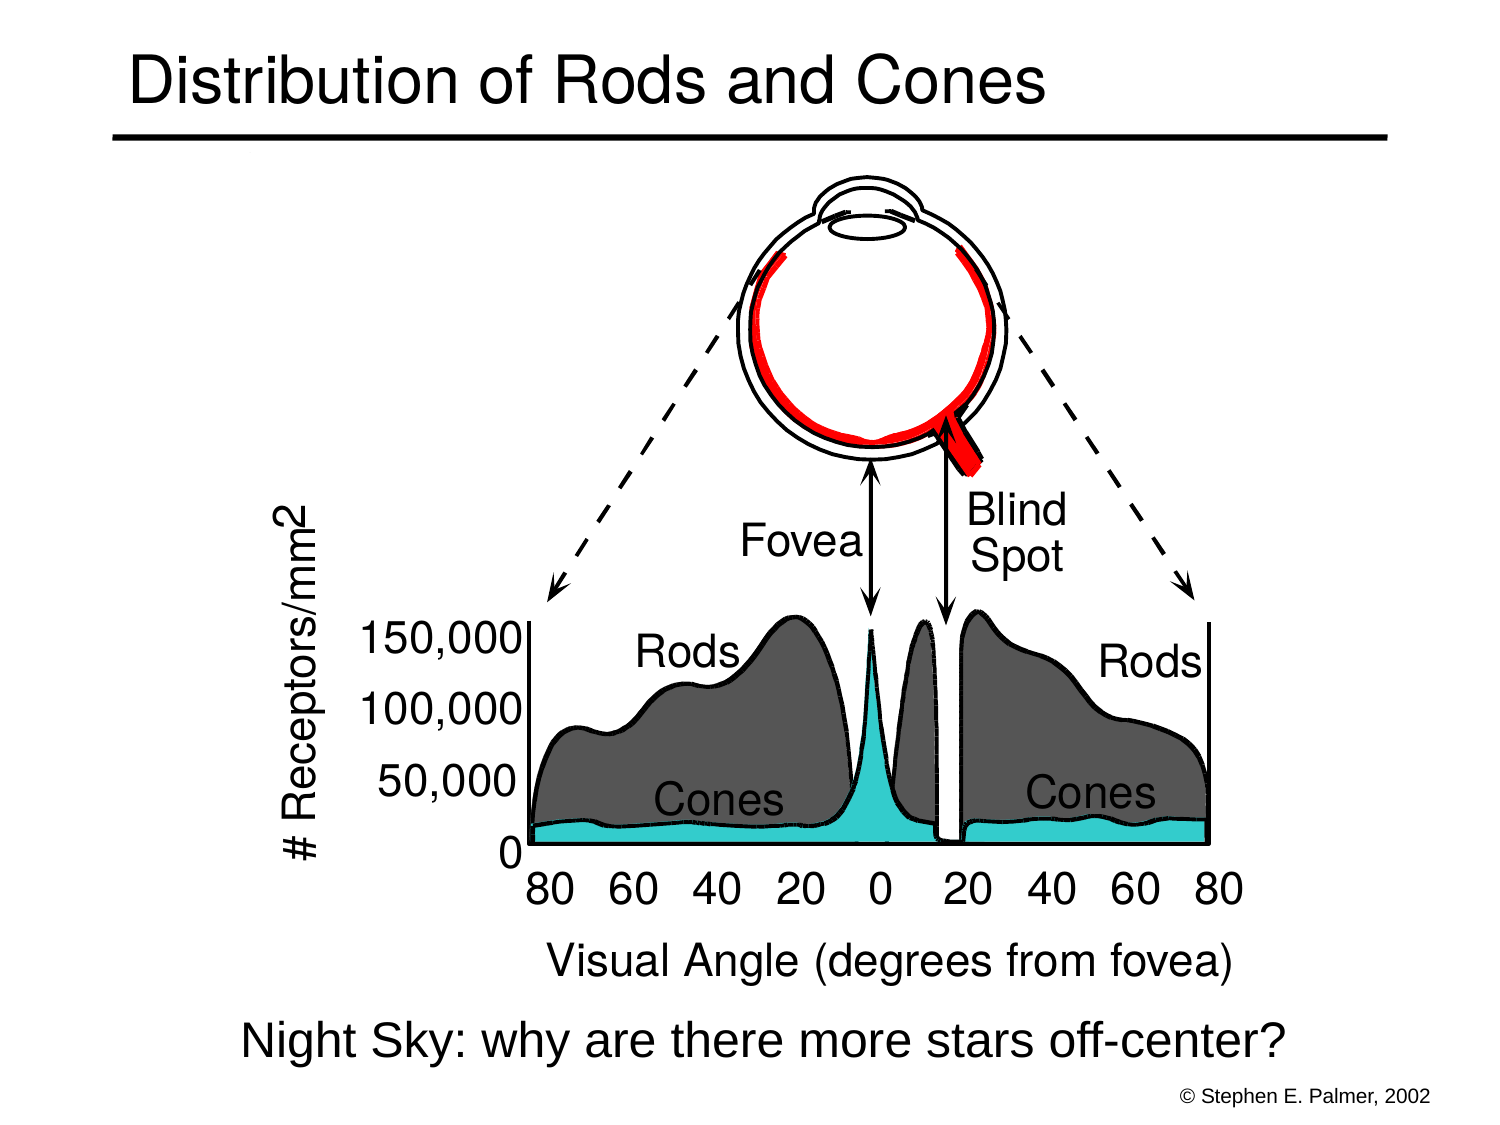

Distribution of Rods and Cones
.

0

150,000

100,000

50,000

0

40
20
20
40
60
80

Blind
Fovea
Spot

Rods

Rods

Cones

Cones

80
60
Visual Angle (degrees from fovea)

2

# Receptors/mm

Night Sky: why are there more stars off-center?
© Stephen E. Palmer, 2002